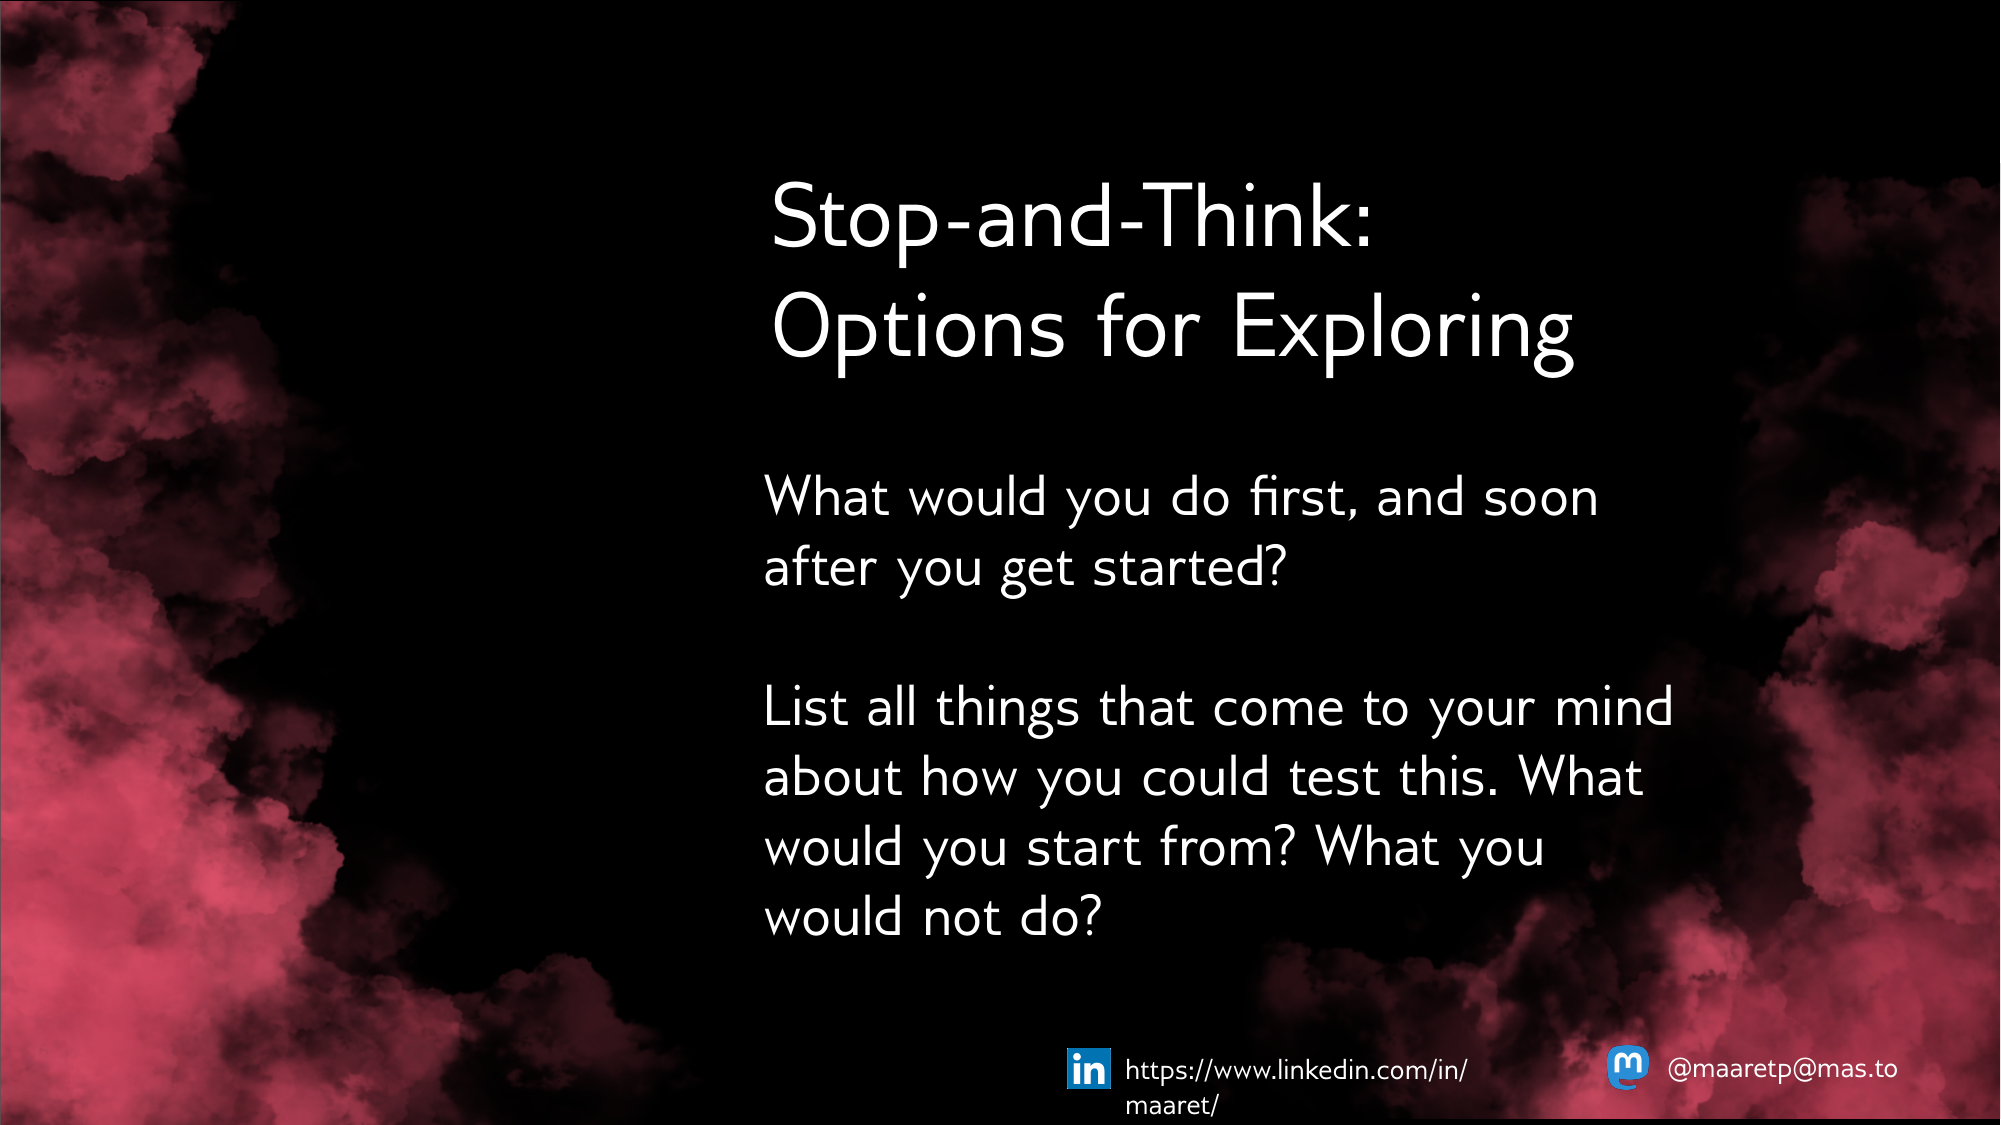

Stop-and-Think:
Options for Exploring
What would you do first, and soon after you get started?

List all things that come to your mind about how you could test this. What would you start from? What you would not do?